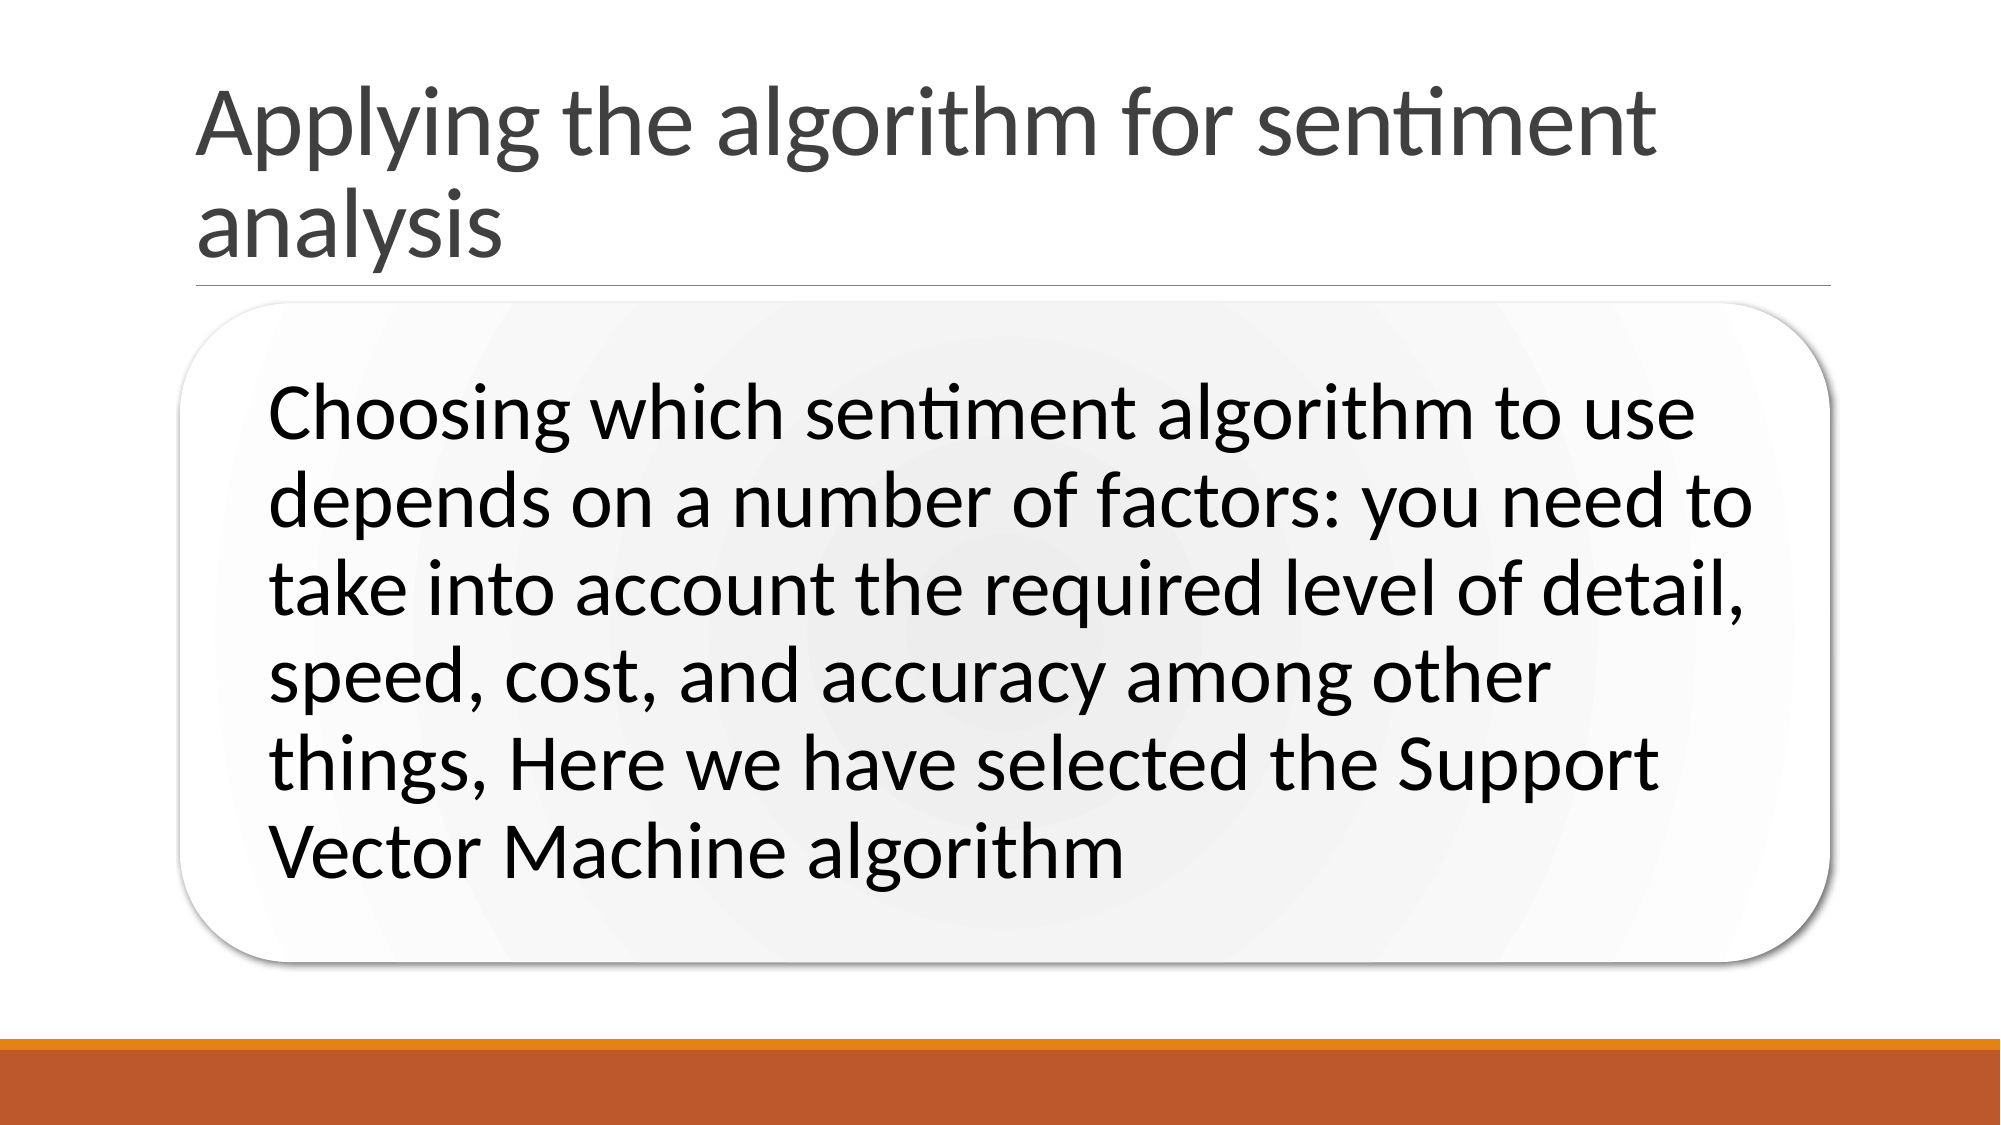

# Applying the algorithm for sentiment analysis
Choosing which sentiment algorithm to use depends on a number of factors: you need to take into account the required level of detail, speed, cost, and accuracy among other things, Here we have selected the Support Vector Machine algorithm